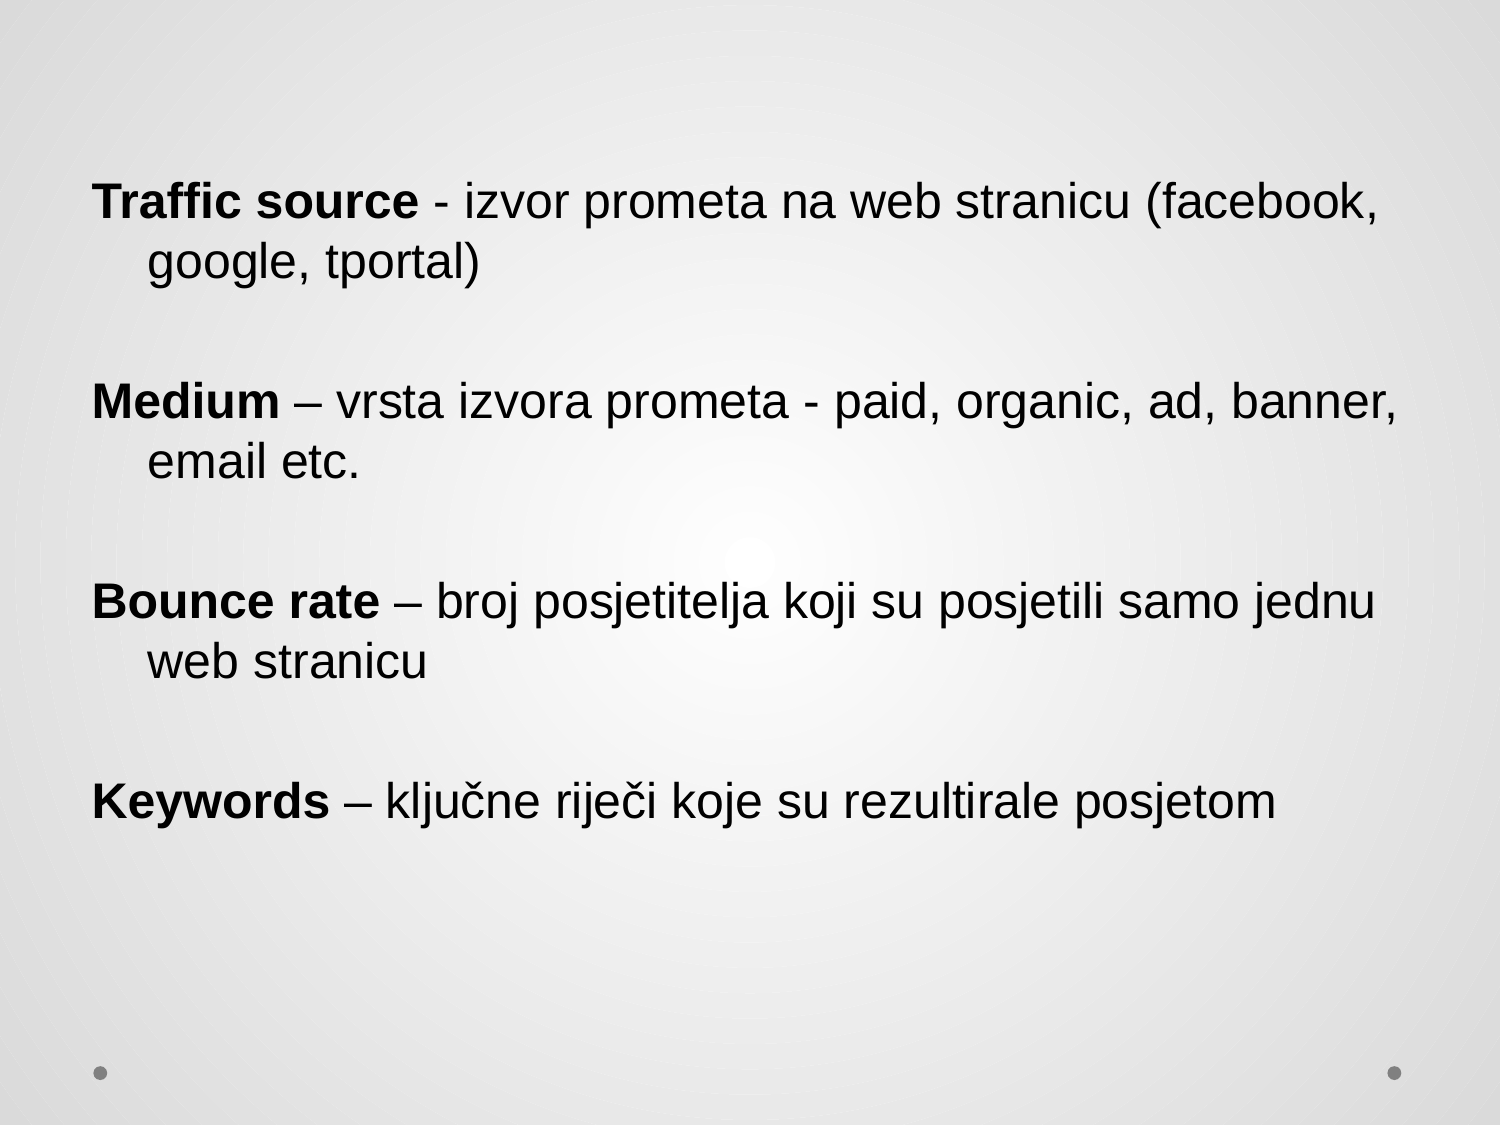

Traffic source - izvor prometa na web stranicu (facebook, google, tportal)

Medium – vrsta izvora prometa - paid, organic, ad, banner, email etc.

Bounce rate – broj posjetitelja koji su posjetili samo jednu web stranicu

Keywords – ključne riječi koje su rezultirale posjetom